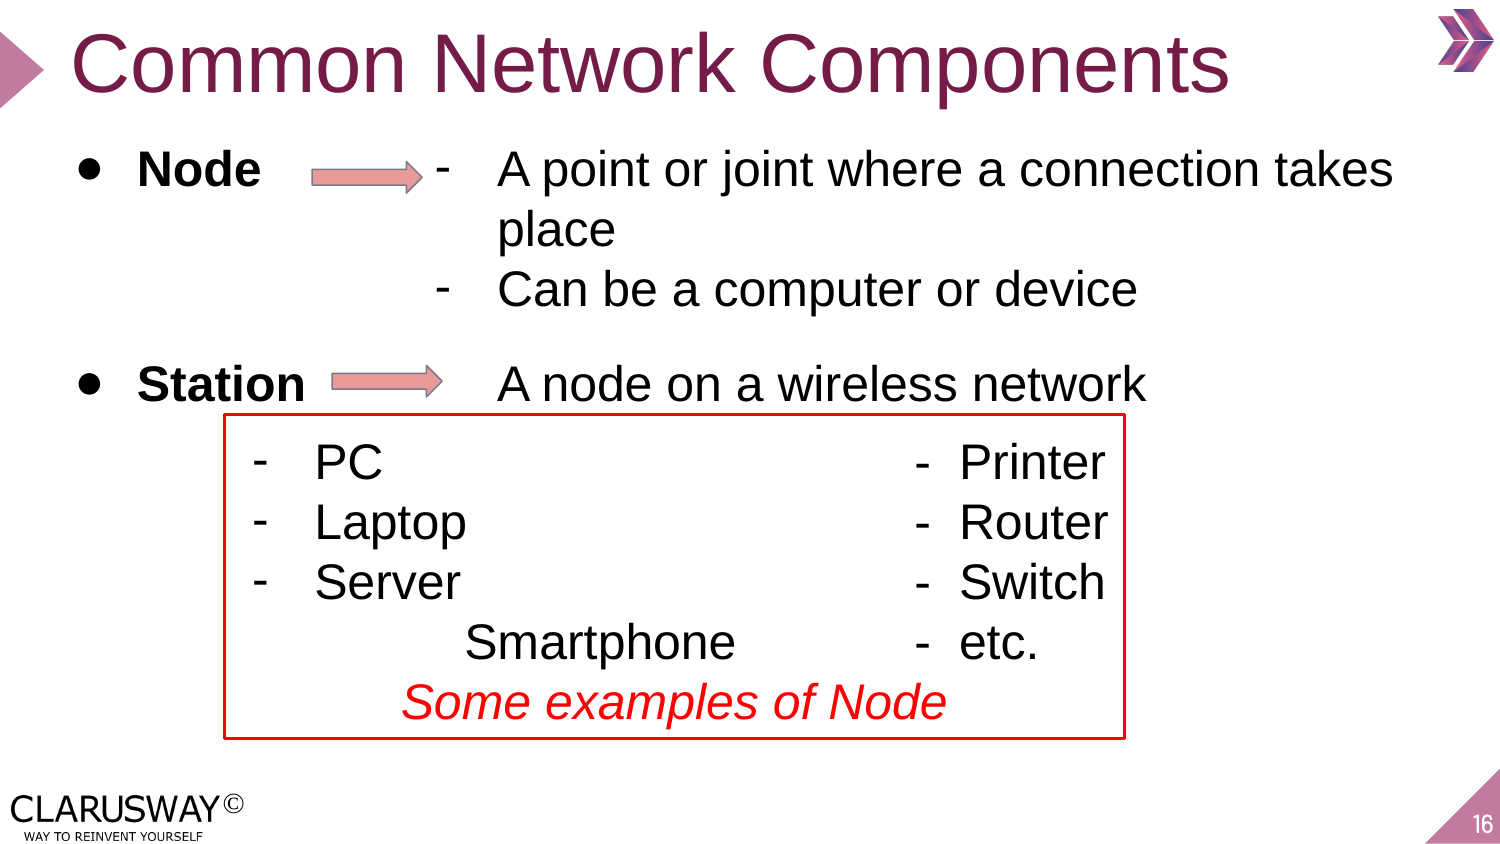

Common Network Components
Node

Station

A point or joint where a connection takes place
Can be a computer or device

A node on a wireless network

PC				-  Printer
Laptop			-  Router
Server				-  Switch	Smartphone		-  etc.
Some examples of Node
16